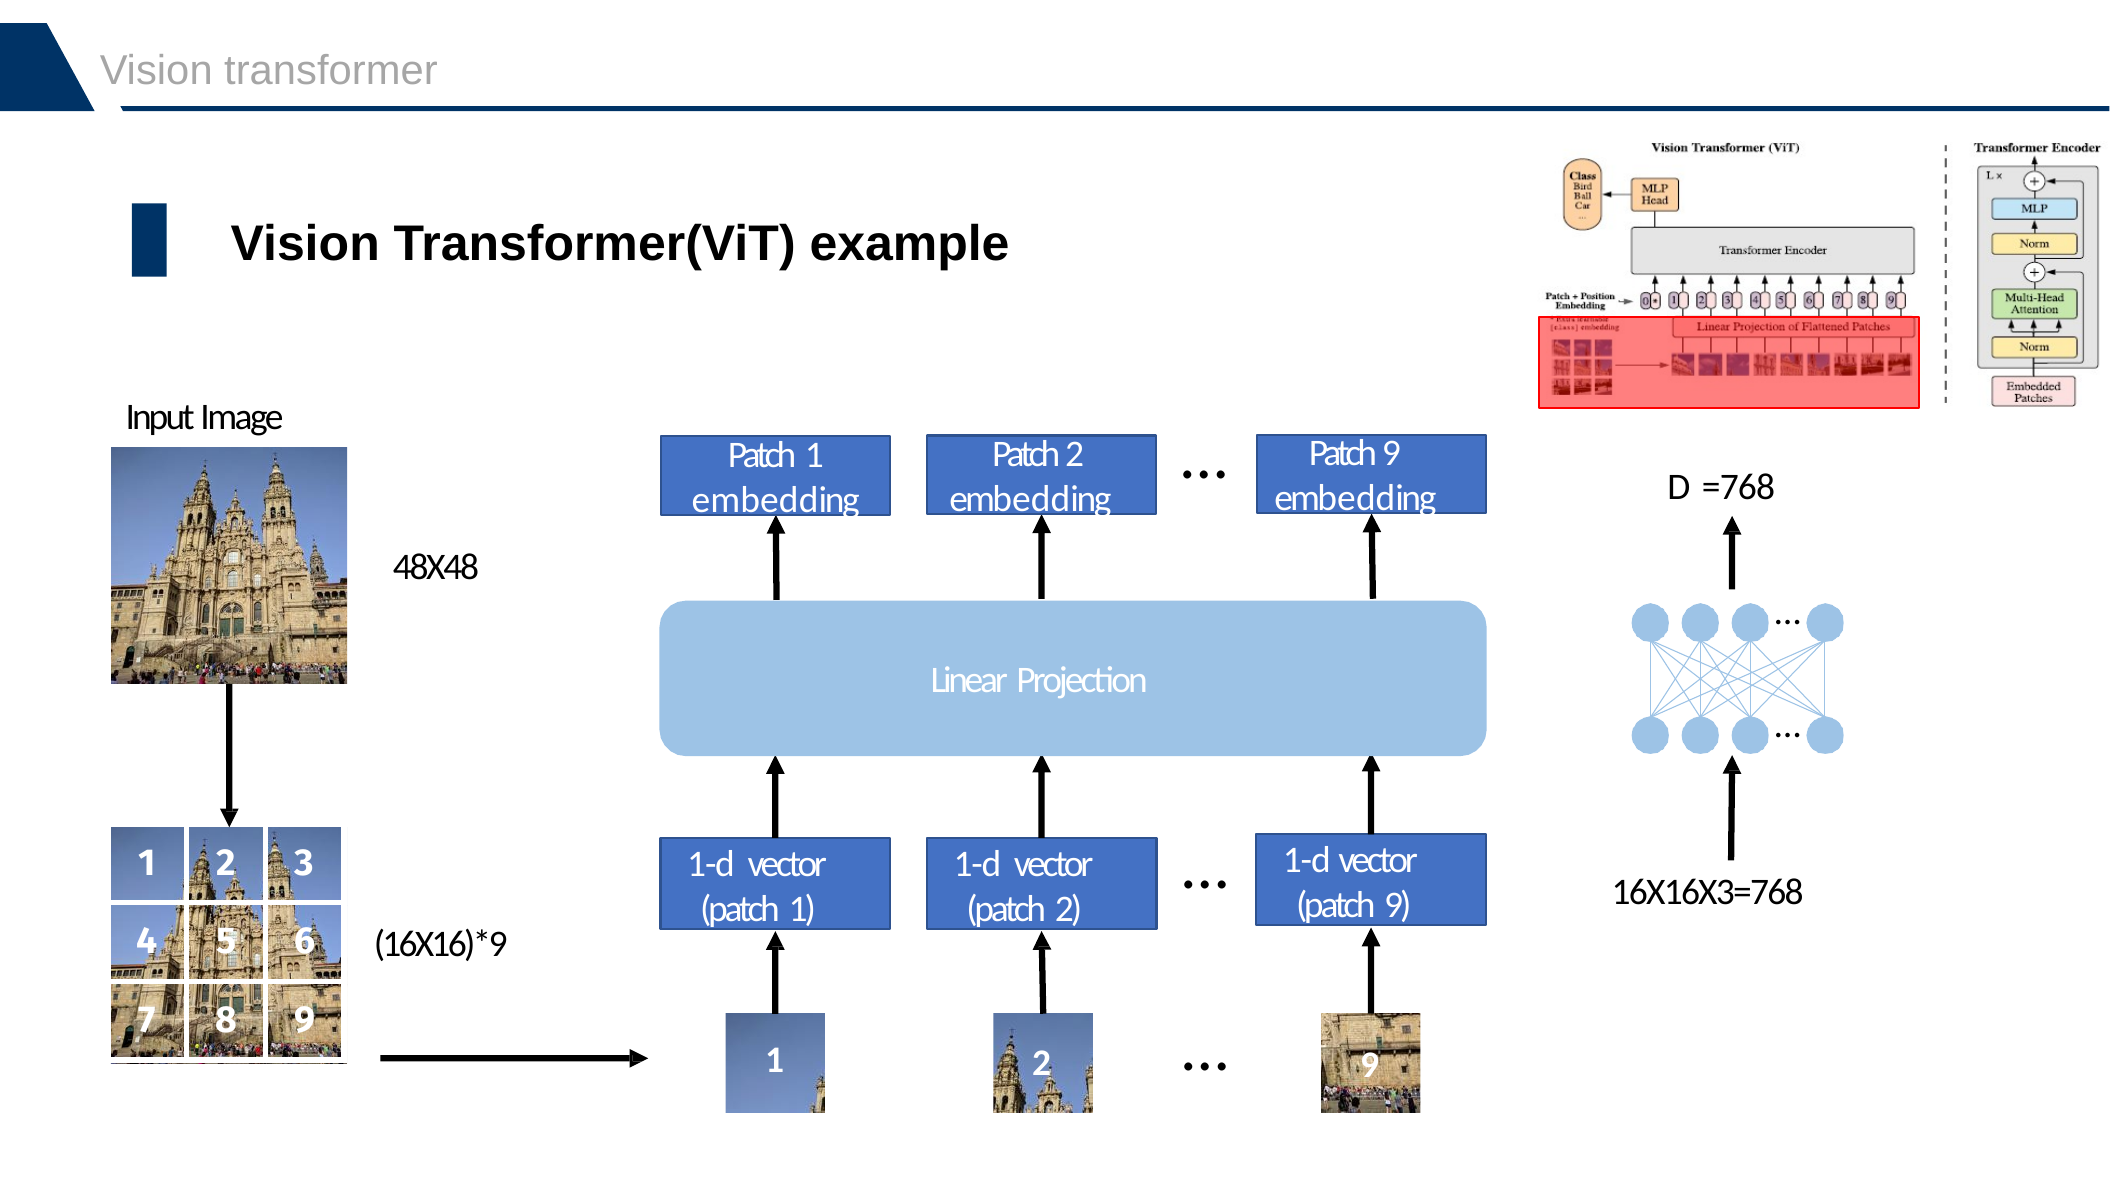

Vision transformer

Vision Transformer(ViT) example
Input Image
…
Patch 9    embedding
Patch 2    embedding
Patch 1
embedding

D =768

48X48
…

Linear Projection

…

…
| 1 | 2 | 3 |
| --- | --- | --- |
| 4 | 5 | 6 |
| 7 | 8 | 9 |

1-d vector  (patch 9)
1-d vector
(patch 1)
1-d vector
(patch 2)
16X16X3=768
(16X16)*9

…

1
2
9